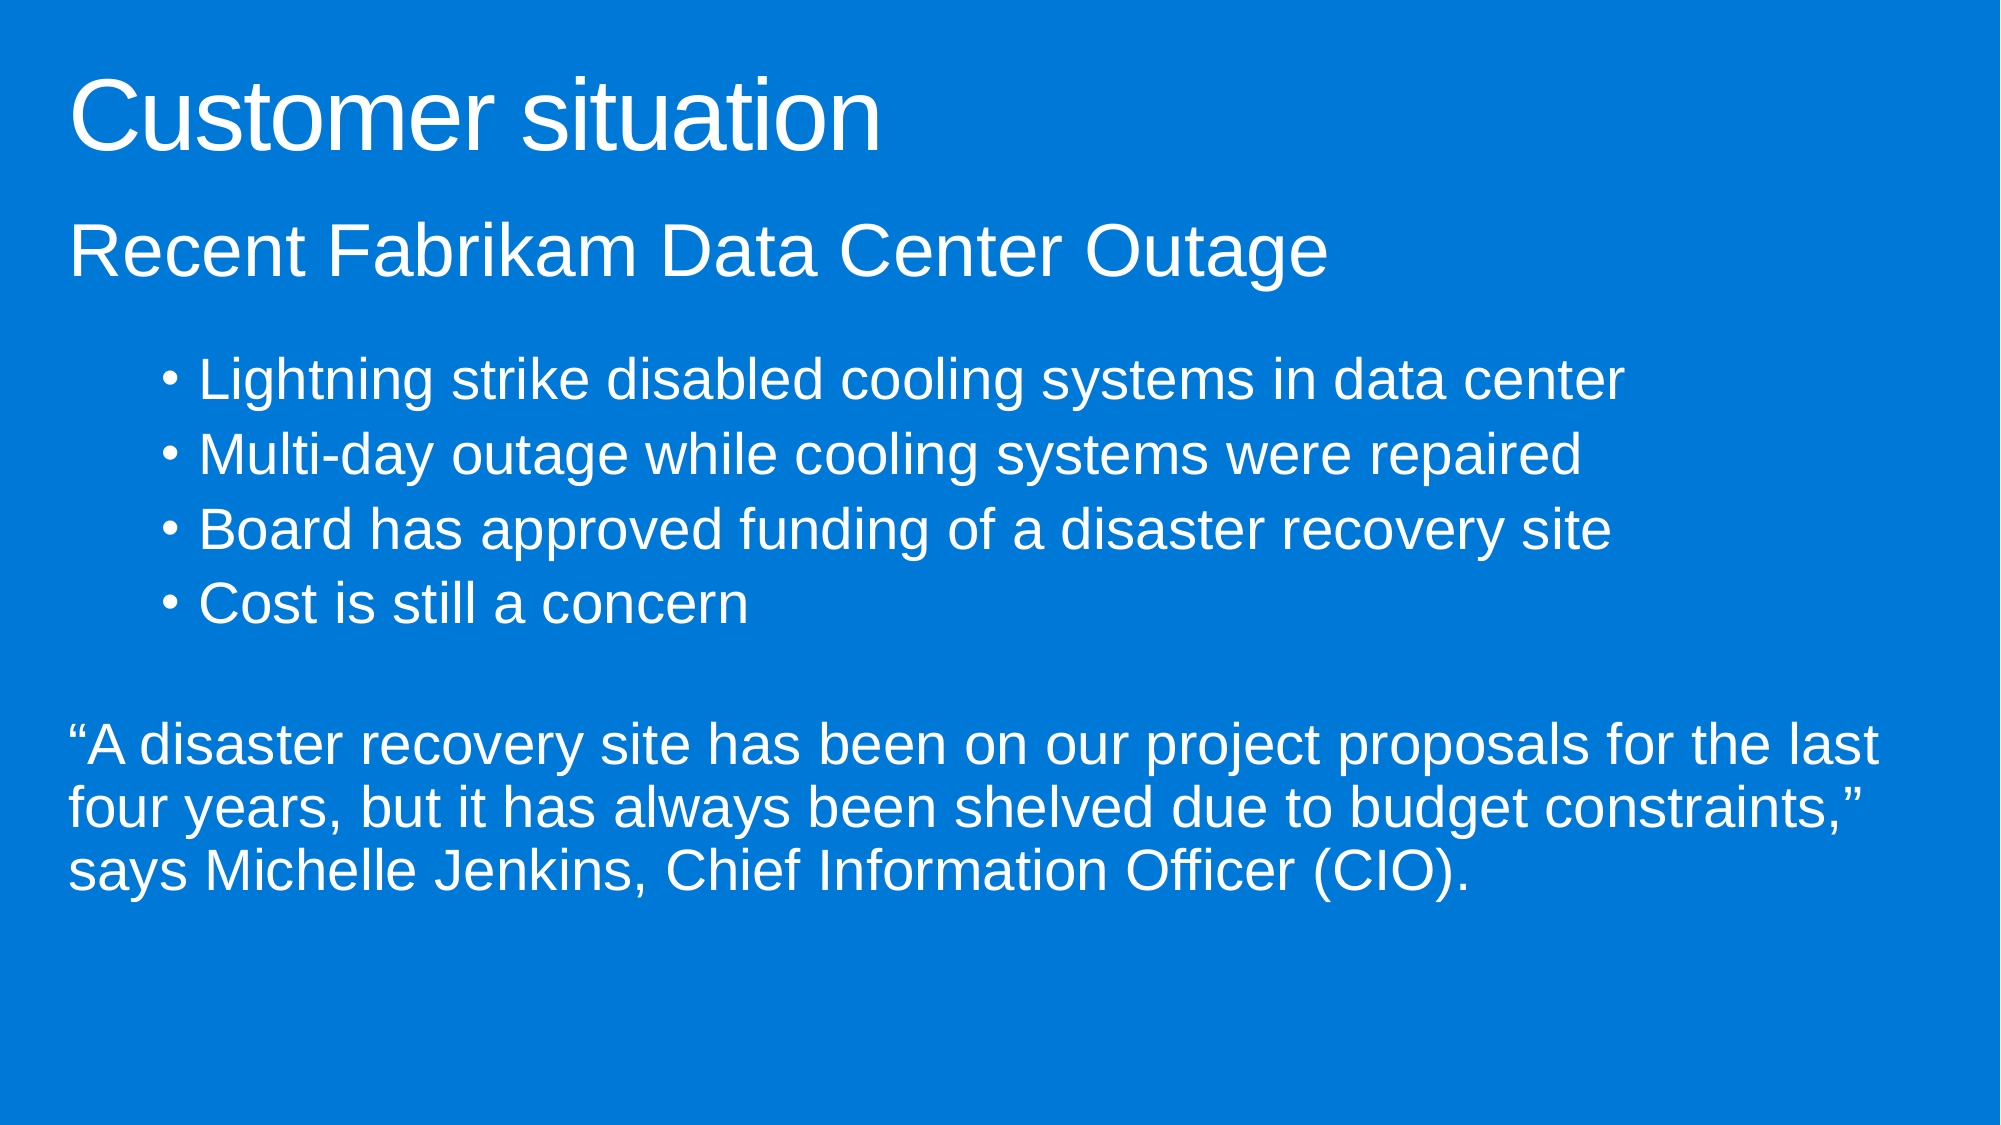

# Customer situation
Recent Fabrikam Data Center Outage
Lightning strike disabled cooling systems in data center
Multi-day outage while cooling systems were repaired
Board has approved funding of a disaster recovery site
Cost is still a concern

“A disaster recovery site has been on our project proposals for the last four years, but it has always been shelved due to budget constraints,” says Michelle Jenkins, Chief Information Officer (CIO).